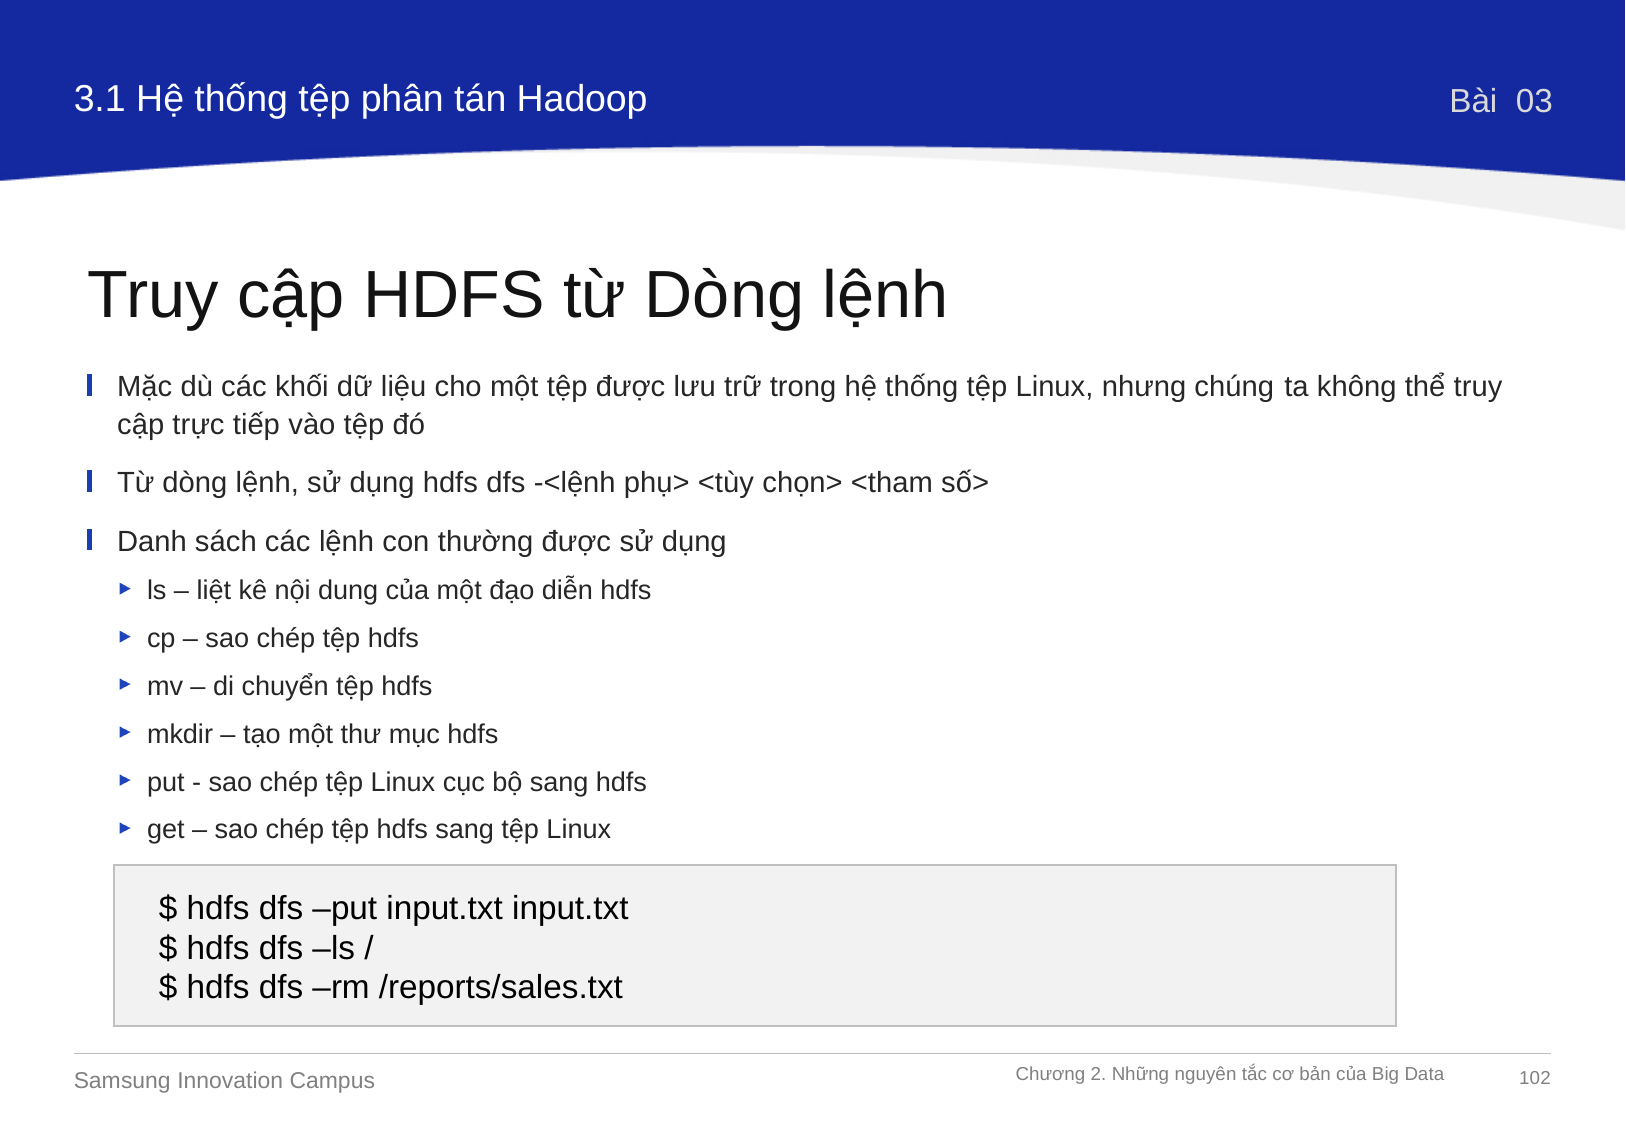

3.1 Hệ thống tệp phân tán Hadoop
Bài  03

Truy cập HDFS từ Dòng lệnh
Mặc dù các khối dữ liệu cho một tệp được lưu trữ trong hệ thống tệp Linux, nhưng chúng ta không thể truy cập trực tiếp vào tệp đó
Từ dòng lệnh, sử dụng hdfs dfs -<lệnh phụ> <tùy chọn> <tham số>
Danh sách các lệnh con thường được sử dụng
ls – liệt kê nội dung của một đạo diễn hdfs
cp – sao chép tệp hdfs
mv – di chuyển tệp hdfs
mkdir – tạo một thư mục hdfs
put - sao chép tệp Linux cục bộ sang hdfs
get – sao chép tệp hdfs sang tệp Linux
$ hdfs dfs –put input.txt input.txt
$ hdfs dfs –ls /
$ hdfs dfs –rm /reports/sales.txt